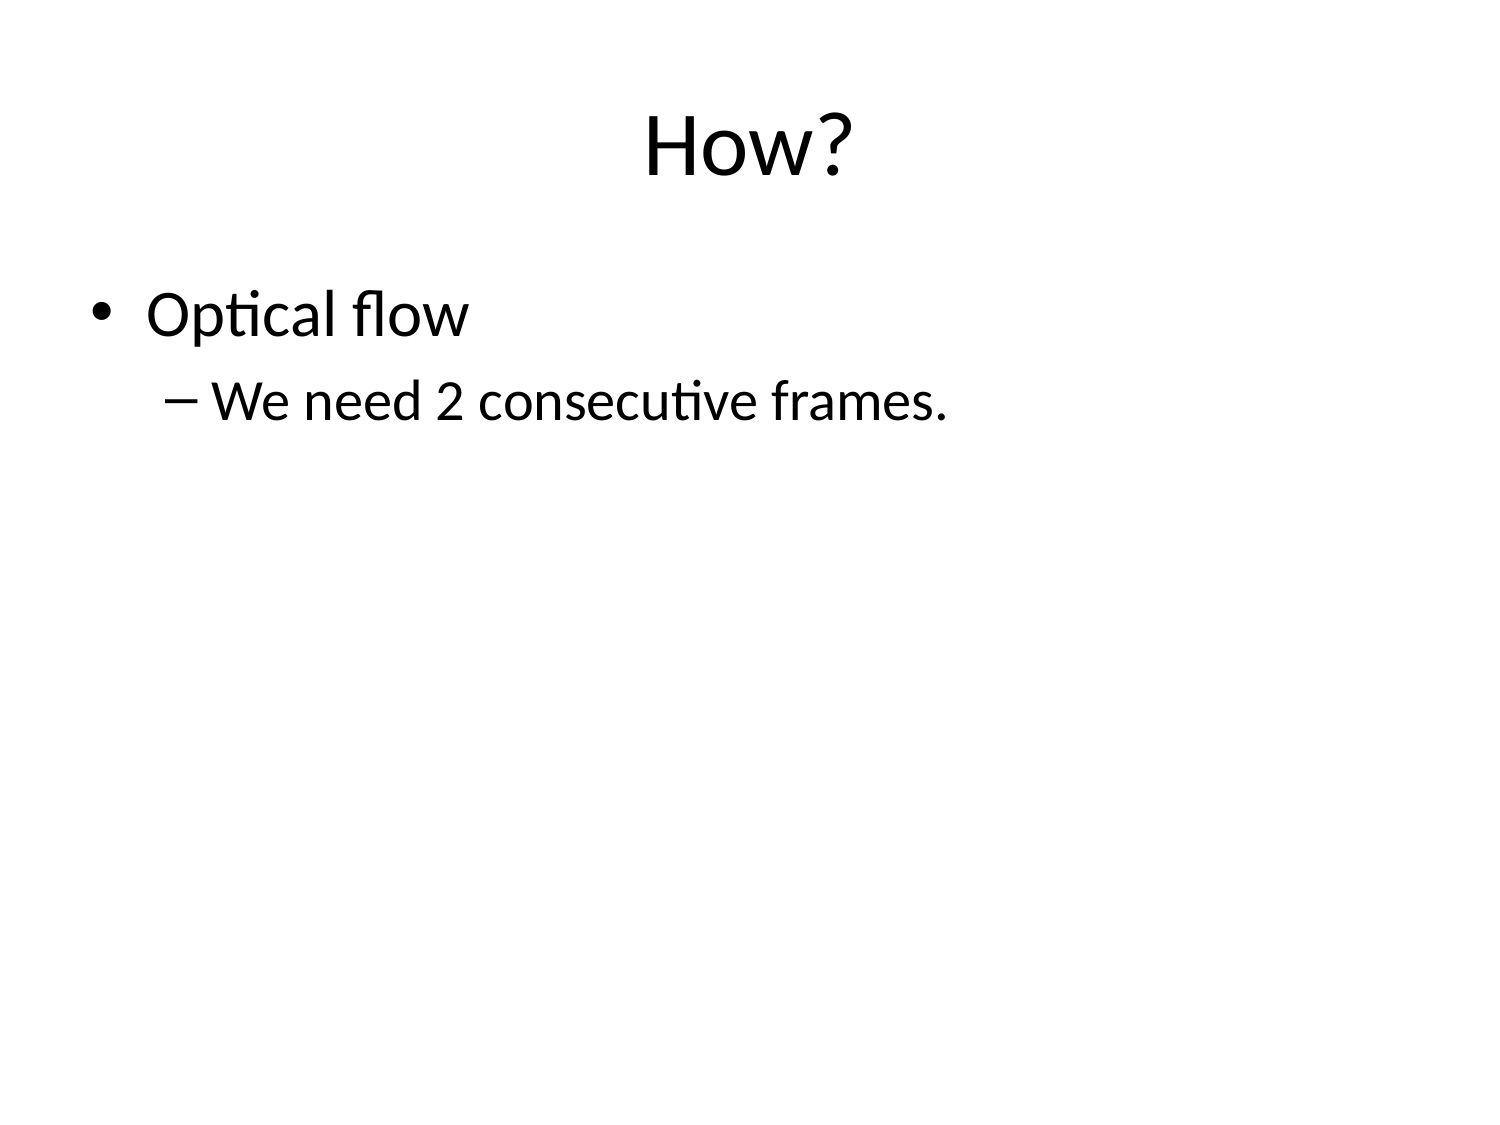

# How?
Optical flow
We need 2 consecutive frames.